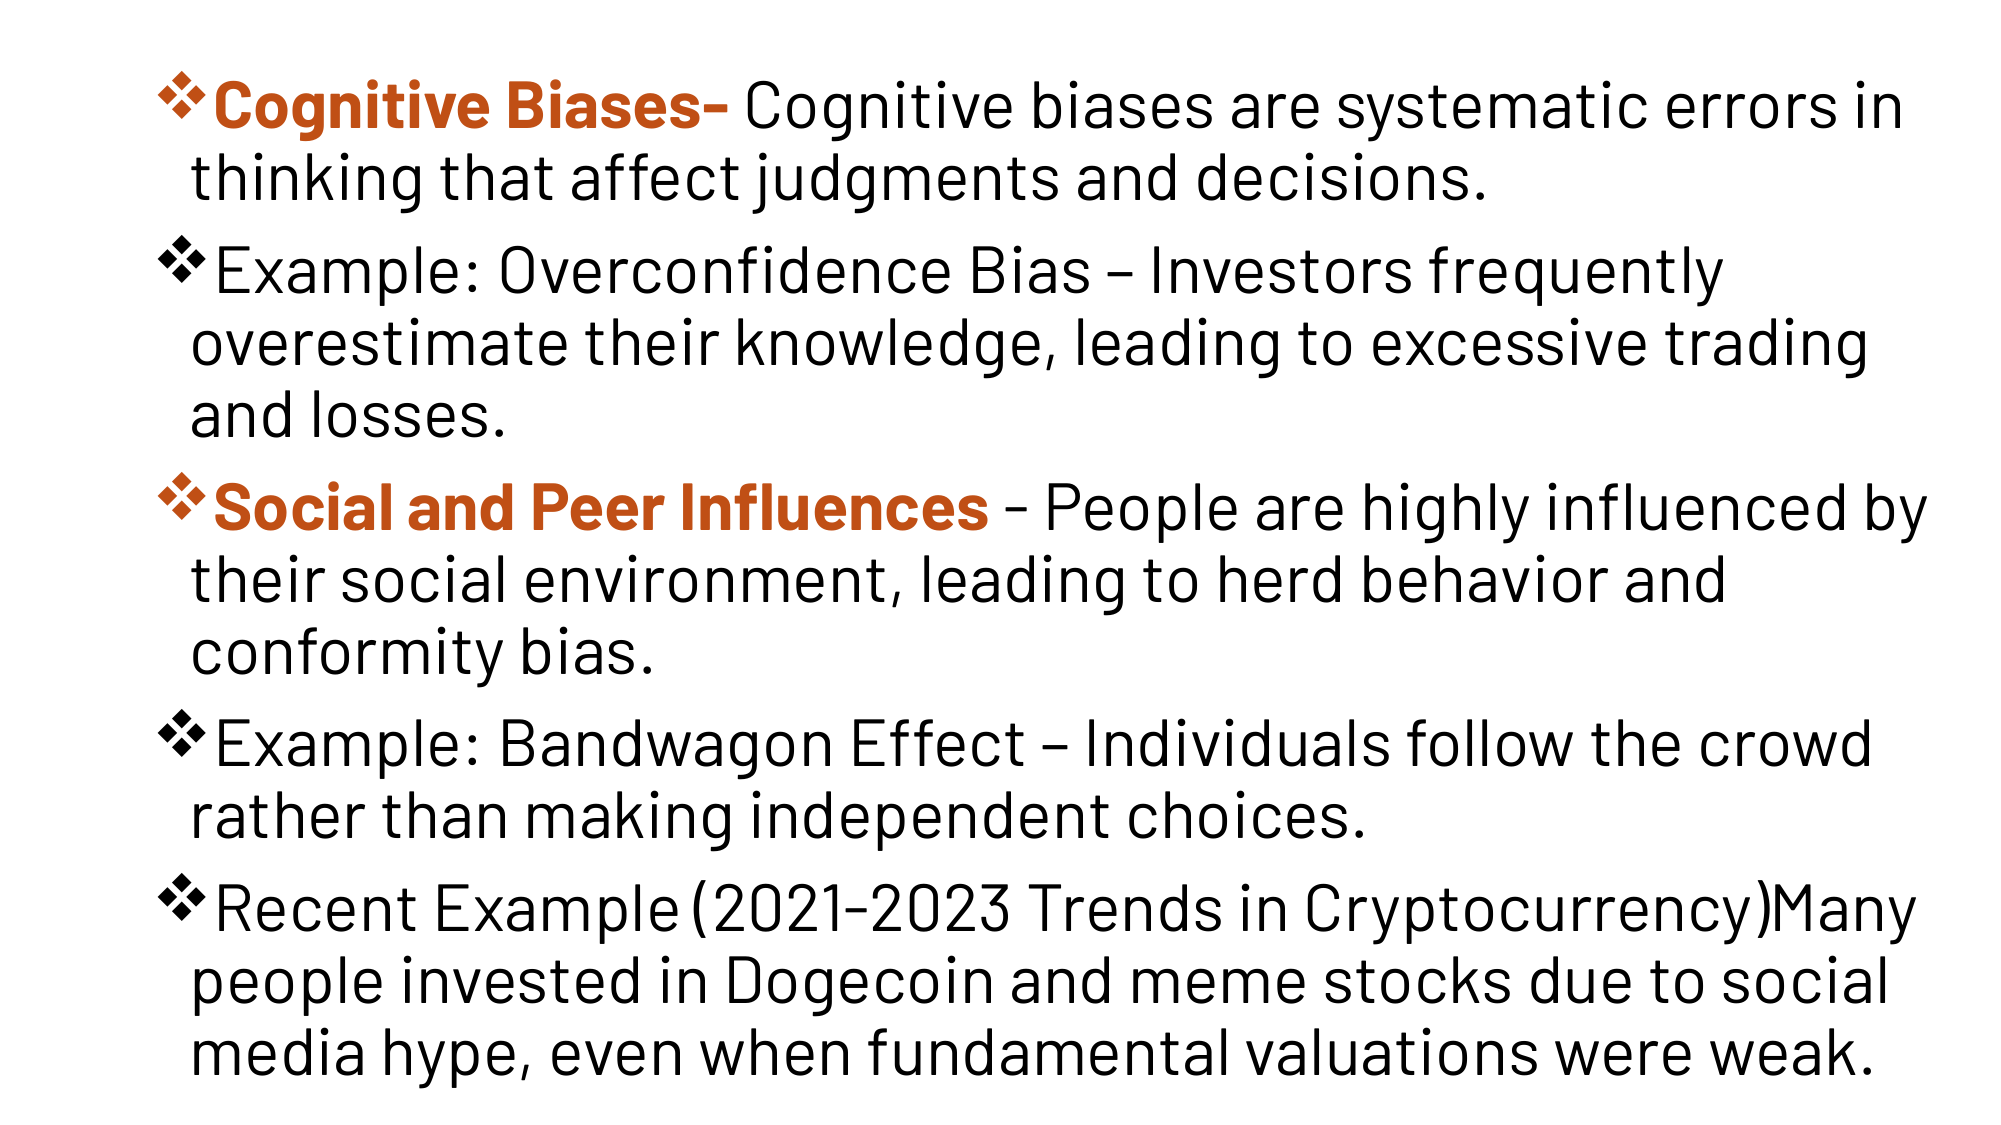

Cognitive Biases- Cognitive biases are systematic errors in thinking that affect judgments and decisions.
Example: Overconfidence Bias – Investors frequently overestimate their knowledge, leading to excessive trading and losses.
Social and Peer Influences - People are highly influenced by their social environment, leading to herd behavior and conformity bias.
Example: Bandwagon Effect – Individuals follow the crowd rather than making independent choices.
Recent Example (2021-2023 Trends in Cryptocurrency)Many people invested in Dogecoin and meme stocks due to social media hype, even when fundamental valuations were weak.